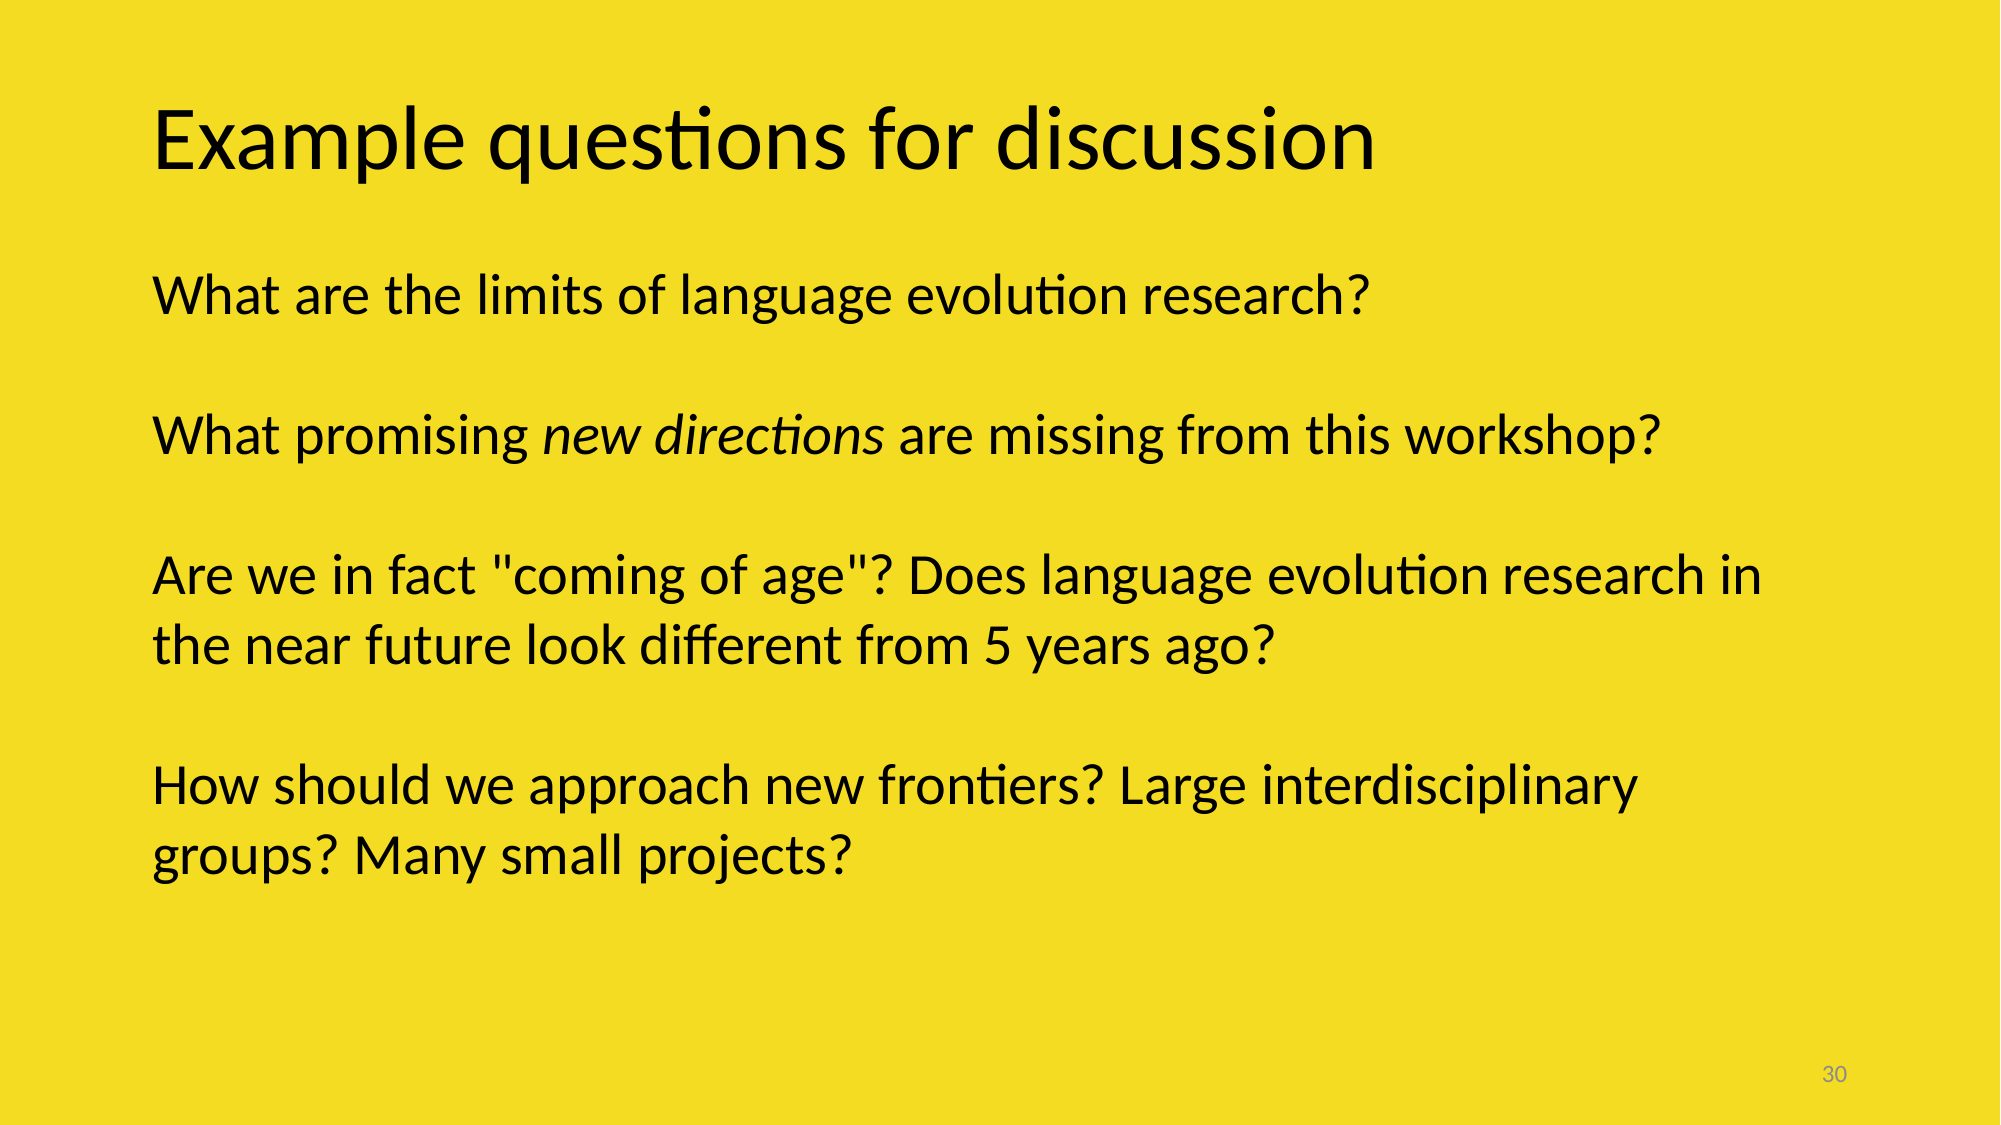

# Example questions for discussion
What are the limits of language evolution research?

What promising new directions are missing from this workshop?

Are we in fact "coming of age"? Does language evolution research in the near future look different from 5 years ago?

How should we approach new frontiers? Large interdisciplinary groups? Many small projects?
30